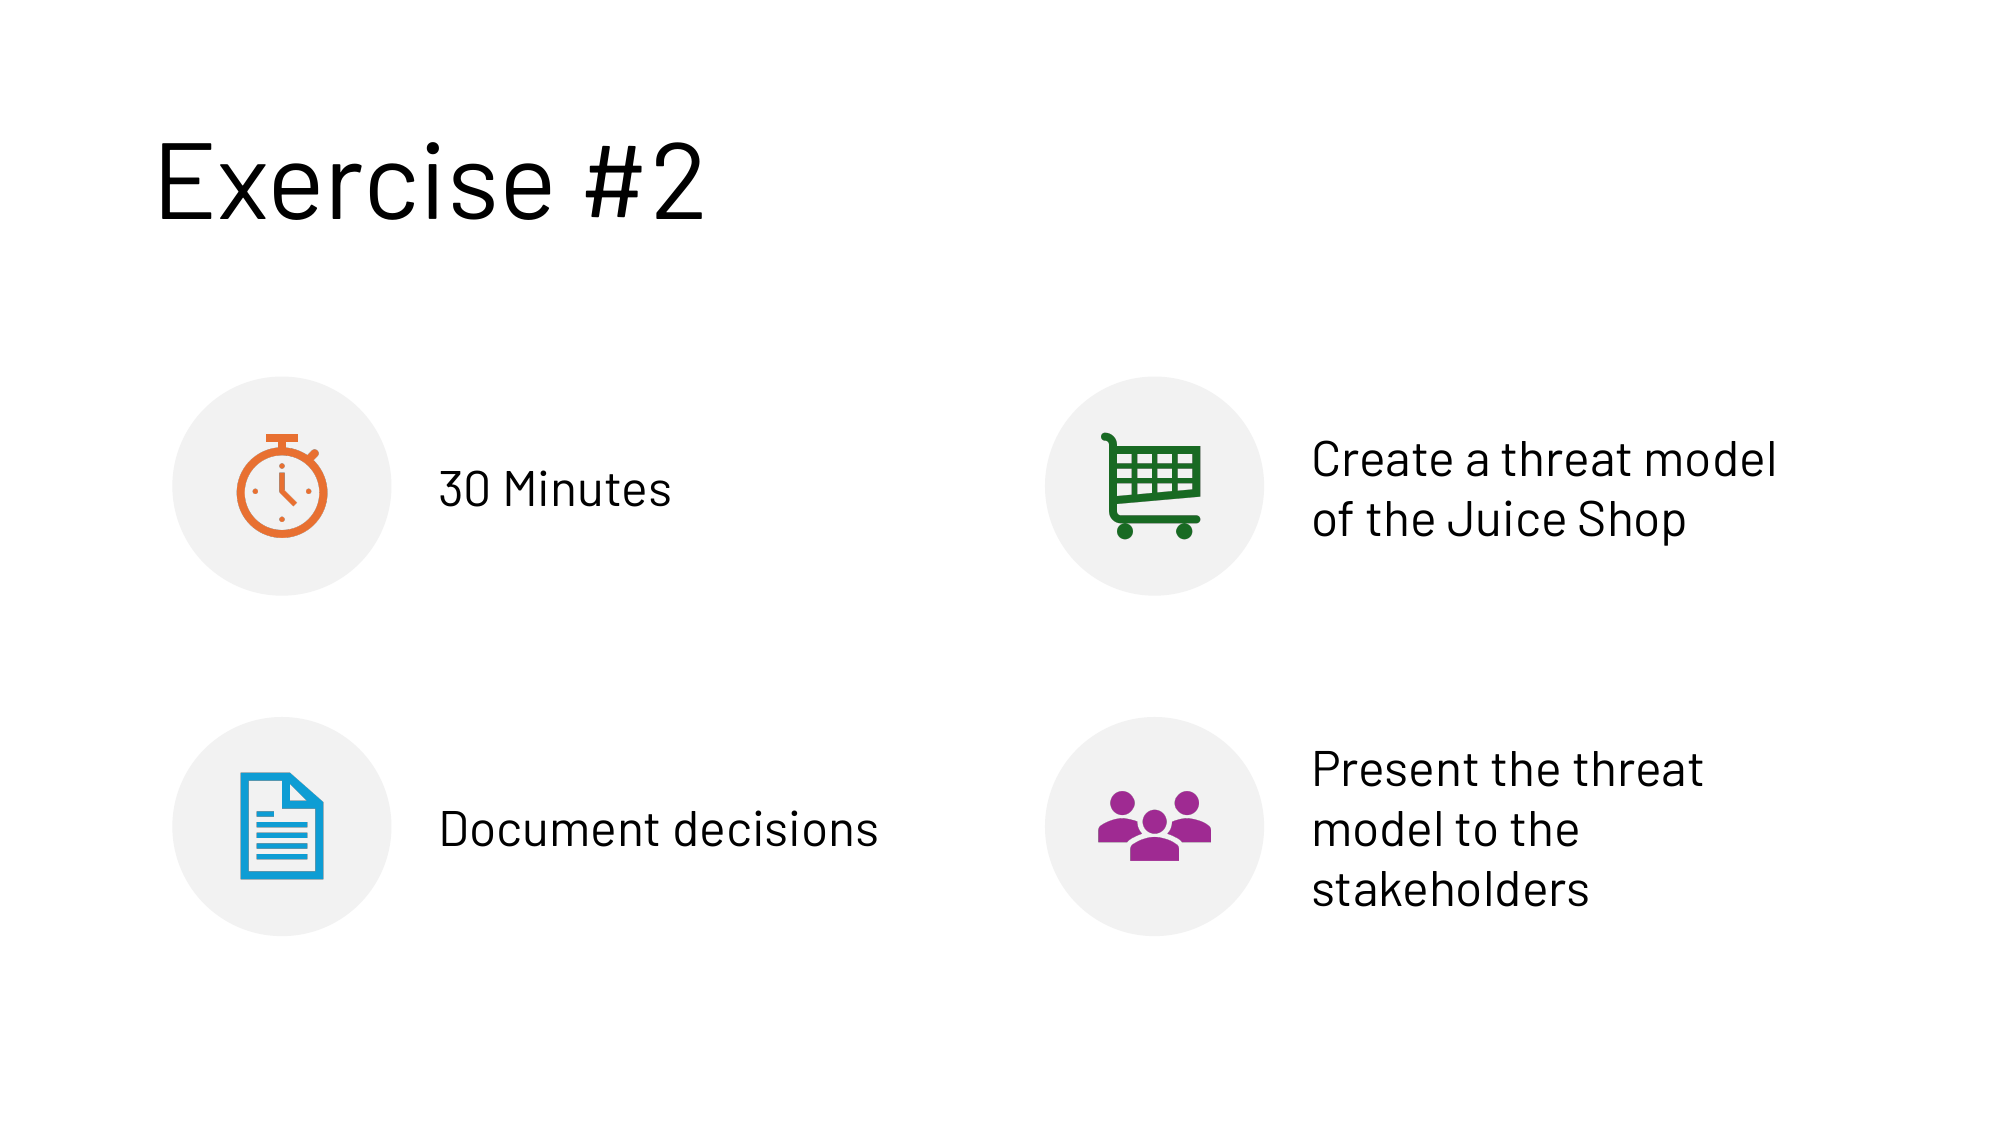

# Exercise #2
30 Minutes
Create a threat model of the Juice Shop
Document decisions
Present the threat model to the stakeholders